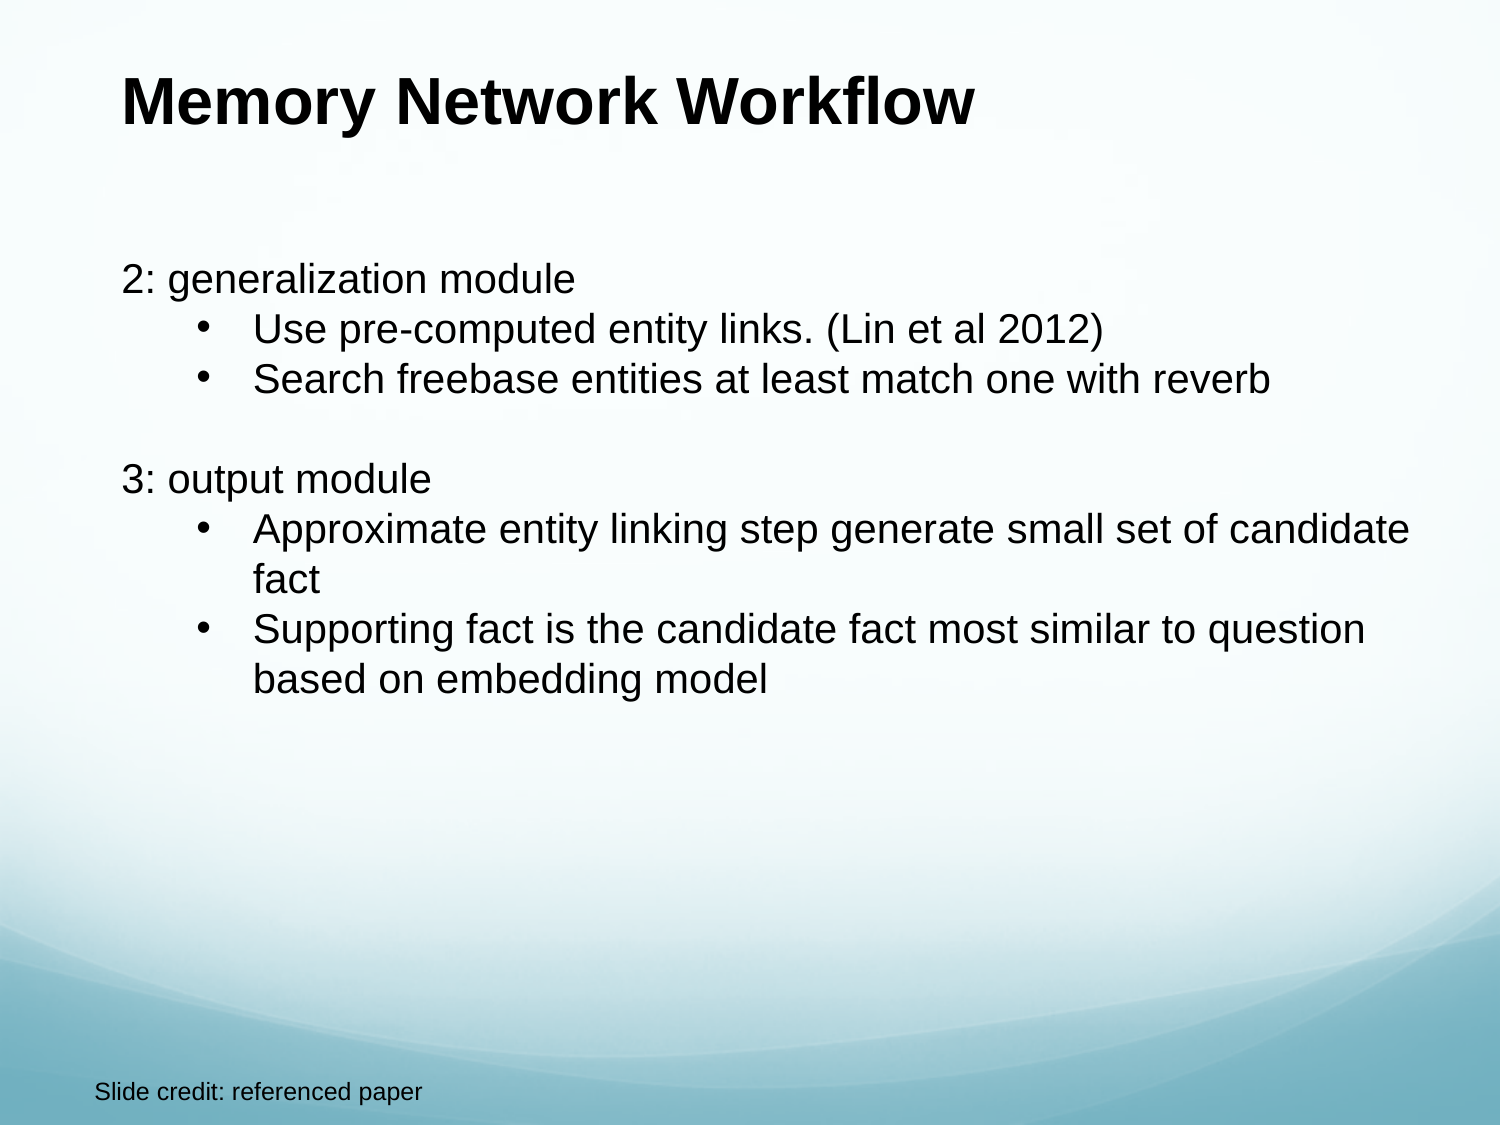

Memory Network Workflow

2: generalization module
Use pre-computed entity links. (Lin et al 2012)
Search freebase entities at least match one with reverb

3: output module
Approximate entity linking step generate small set of candidate fact
Supporting fact is the candidate fact most similar to question based on embedding model

Slide credit: referenced paper